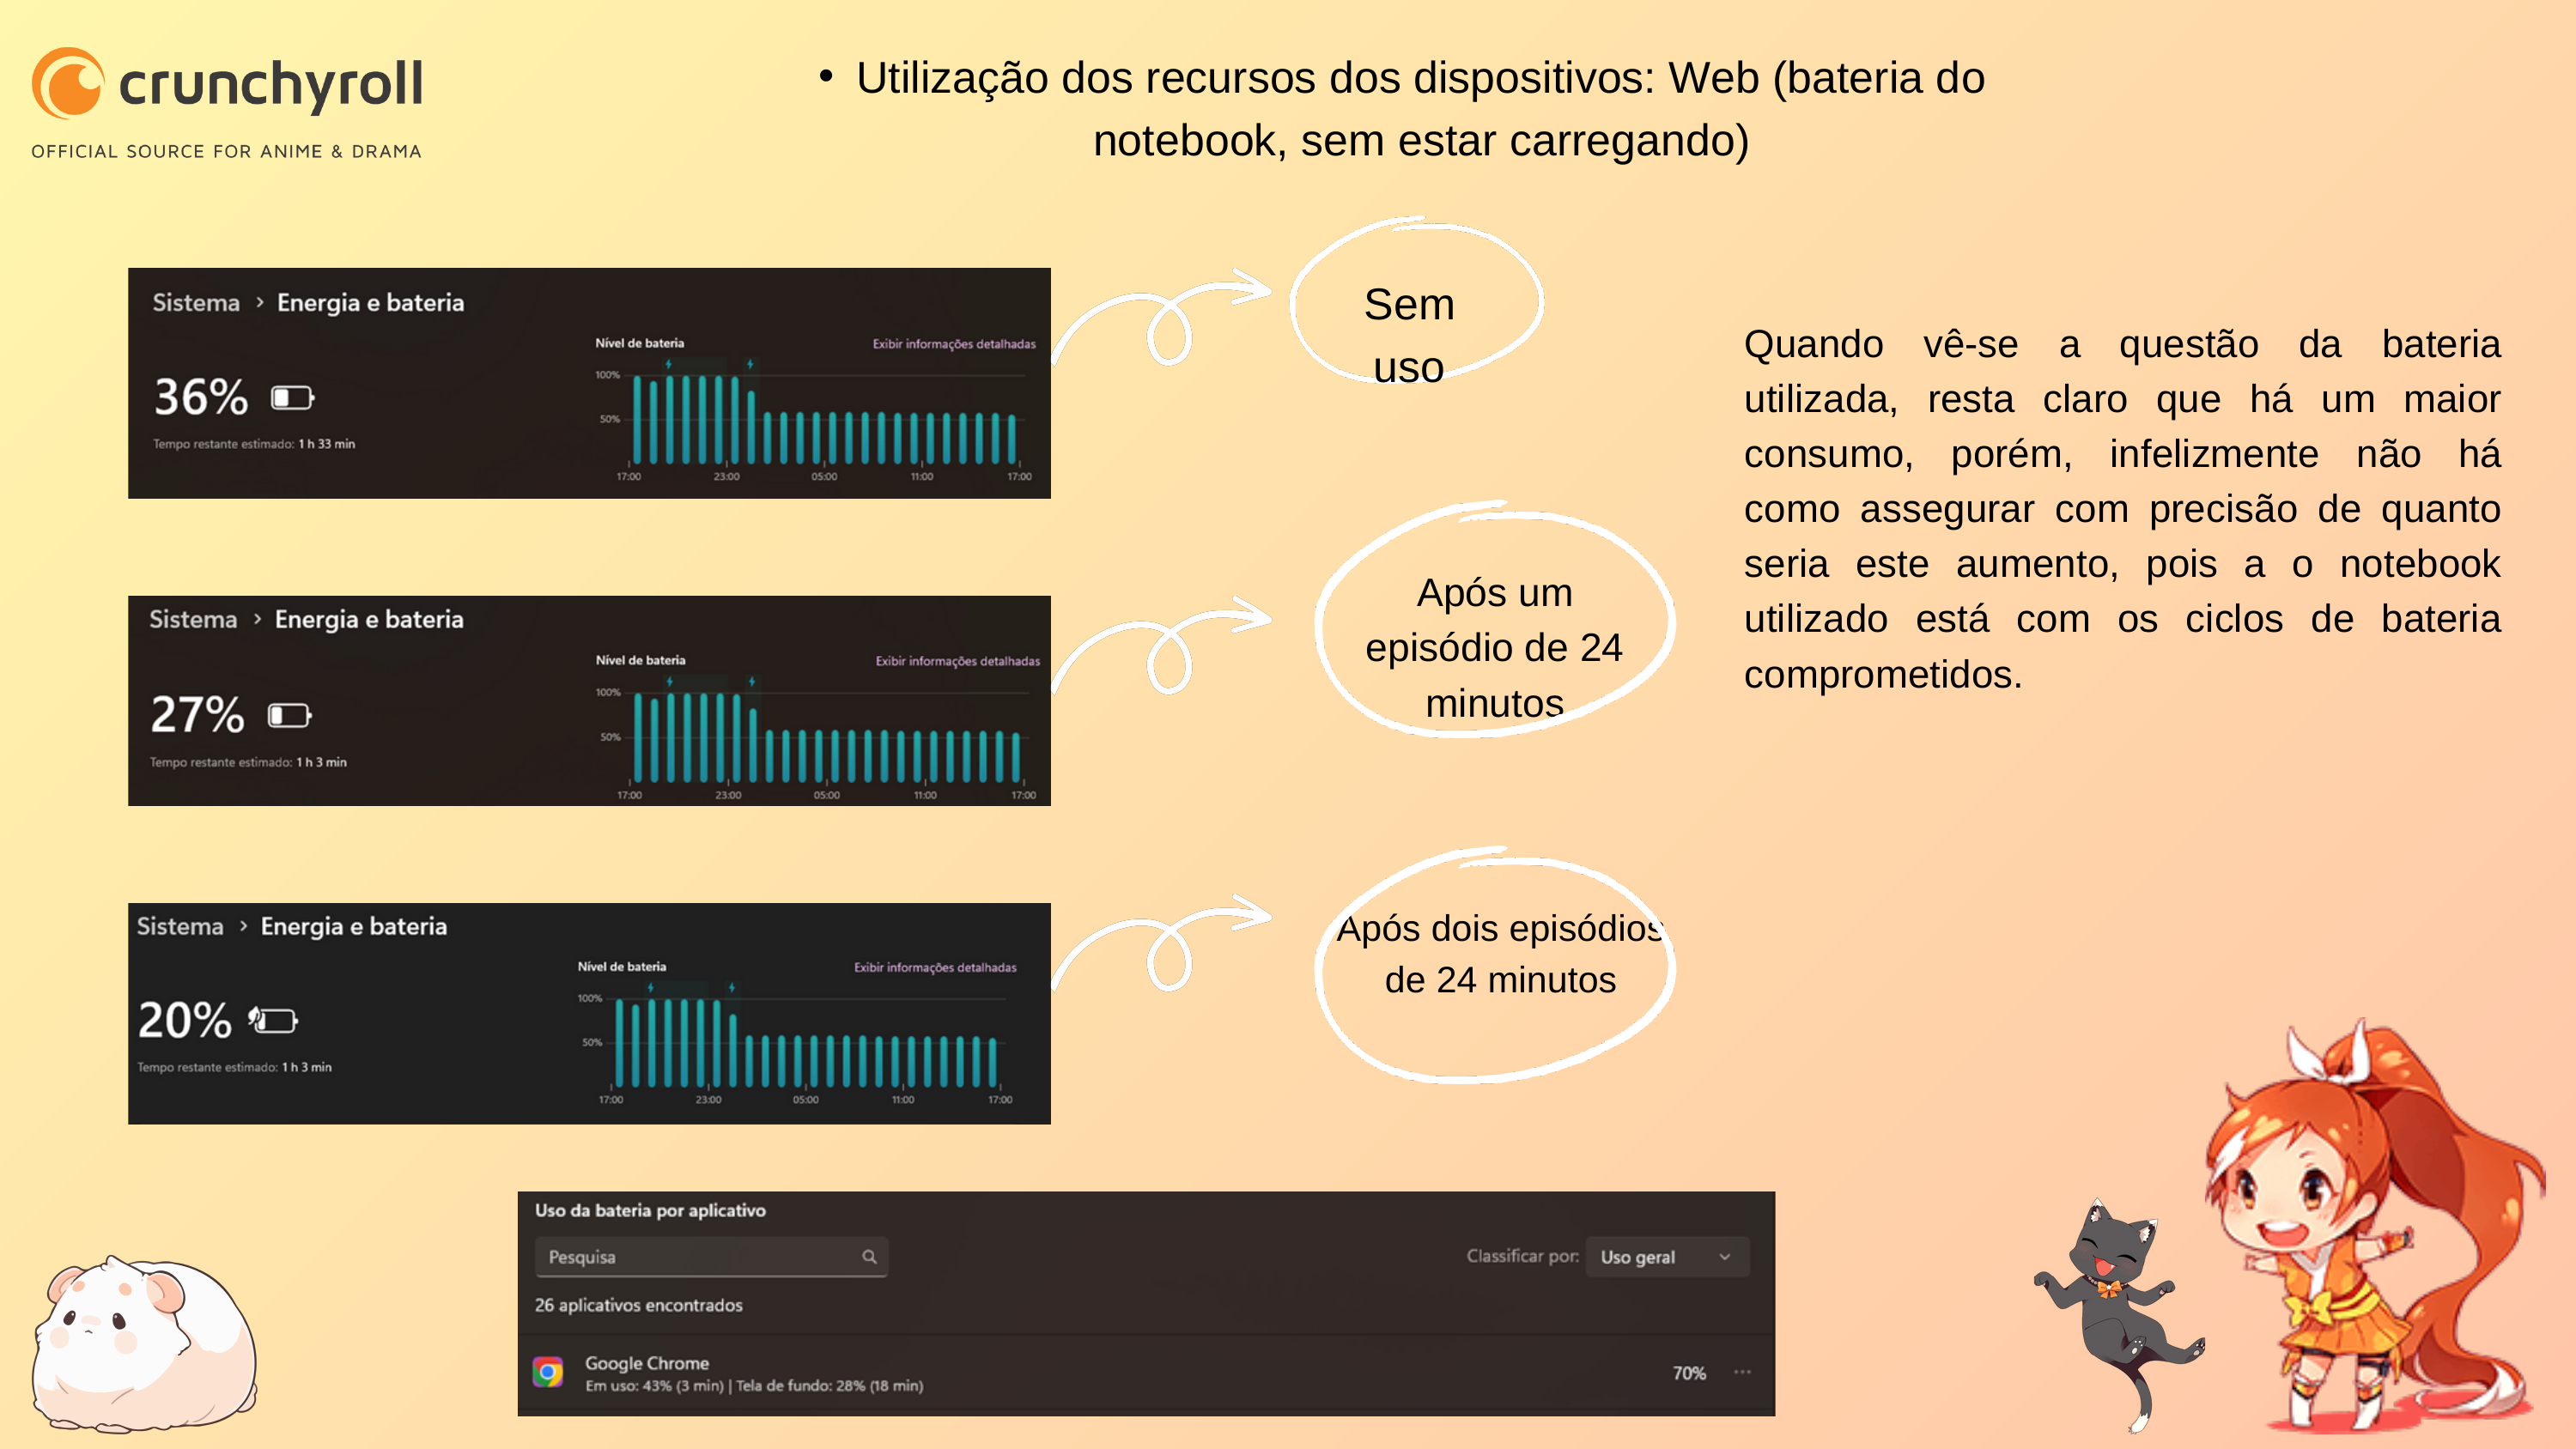

Utilização dos recursos dos dispositivos: Web (bateria do notebook, sem estar carregando)

Sem uso

Quando vê-se a questão da bateria utilizada, resta claro que há um maior consumo, porém, infelizmente não há como assegurar com precisão de quanto seria este aumento, pois a o notebook utilizado está com os ciclos de bateria comprometidos.

Após um episódio de 24 minutos

Após dois episódios de 24 minutos